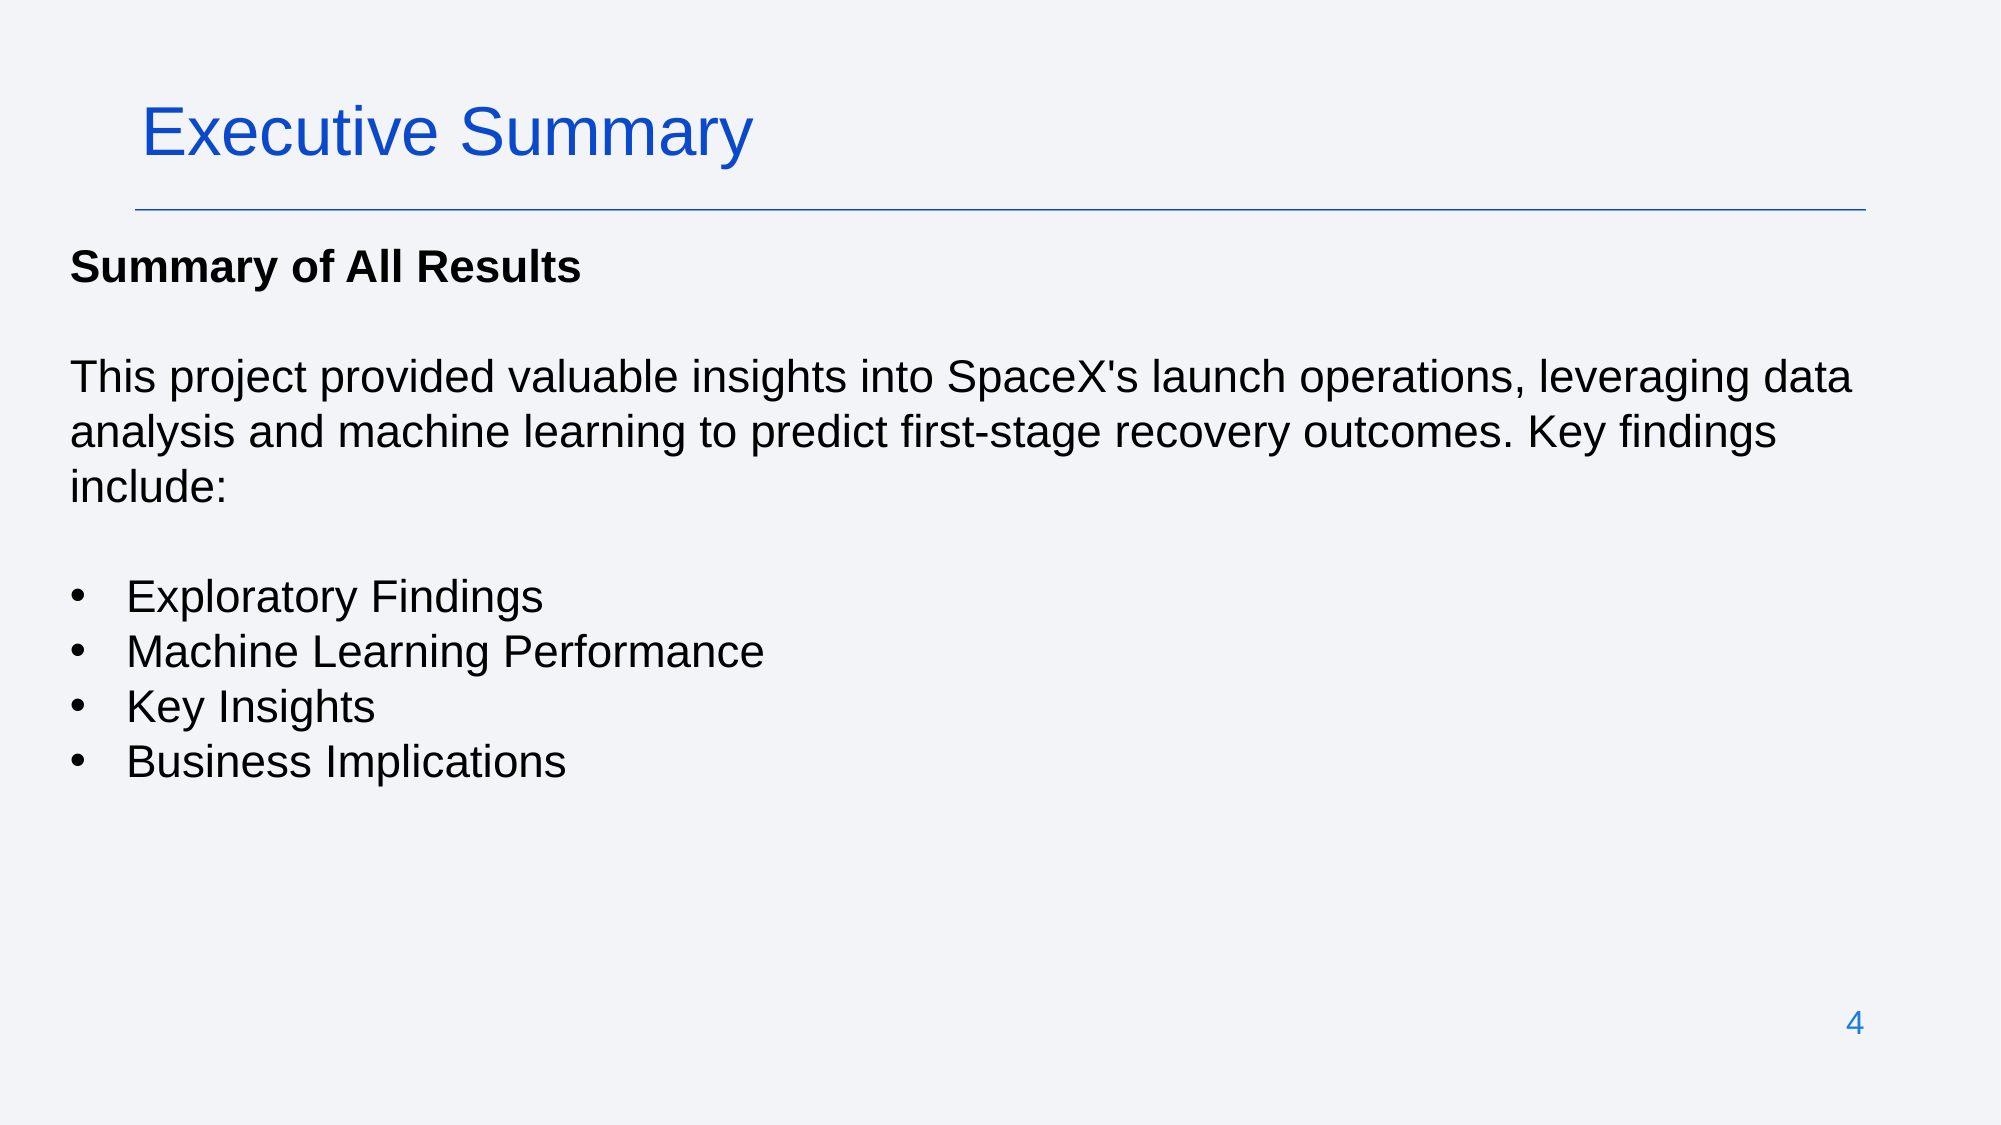

Executive Summary
Summary of All Results

This project provided valuable insights into SpaceX's launch operations, leveraging data analysis and machine learning to predict first-stage recovery outcomes. Key findings include:

Exploratory Findings
Machine Learning Performance
Key Insights
Business Implications

4